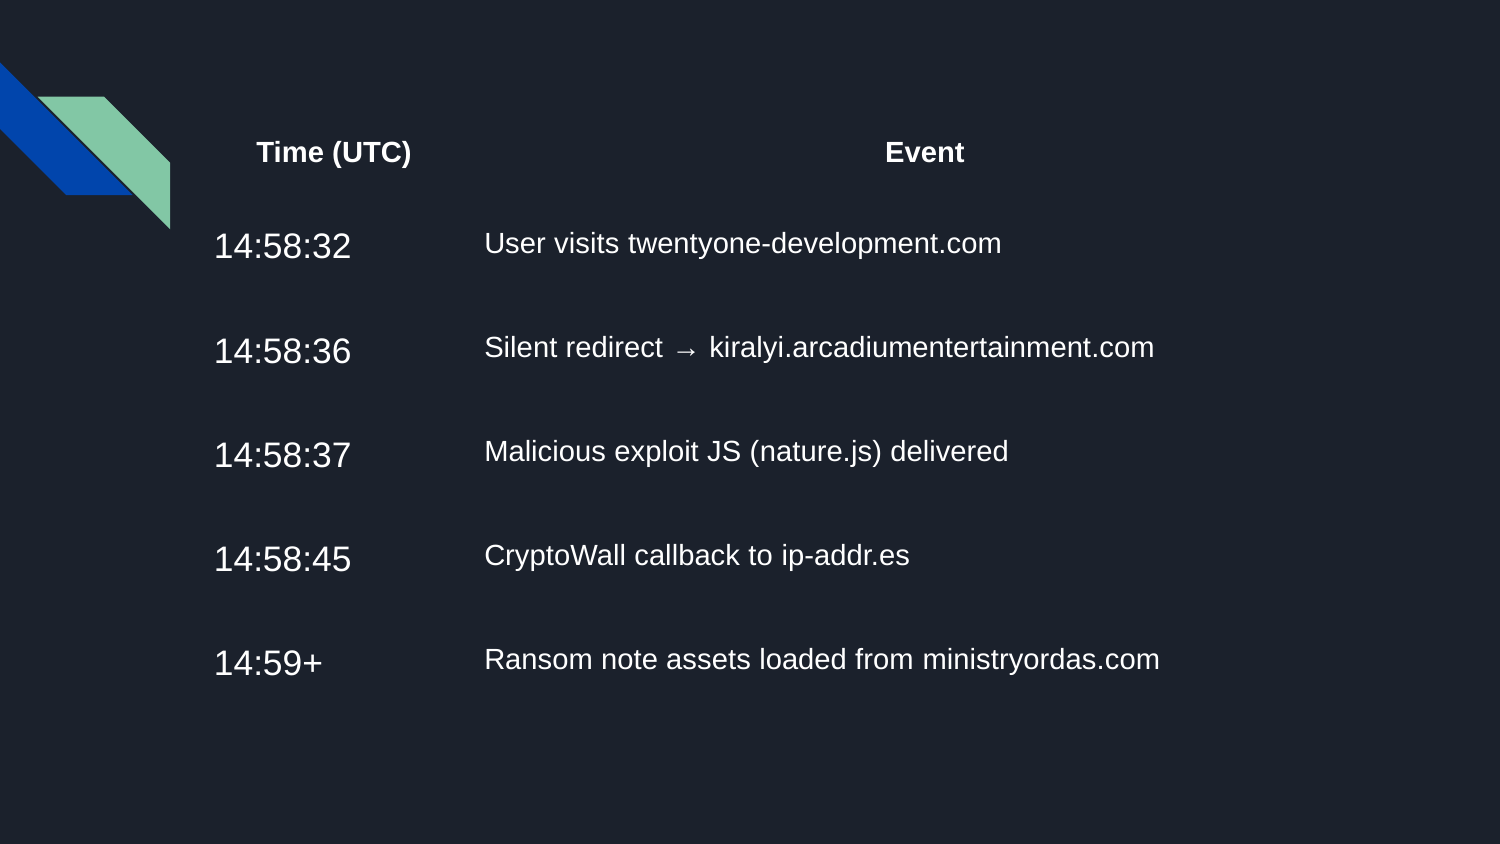

| Time (UTC) | Event |
| --- | --- |
| 14:58:32 | User visits twentyone-development.com |
| 14:58:36 | Silent redirect → kiralyi.arcadiumentertainment.com |
| 14:58:37 | Malicious exploit JS (nature.js) delivered |
| 14:58:45 | CryptoWall callback to ip-addr.es |
| 14:59+ | Ransom note assets loaded from ministryordas.com |